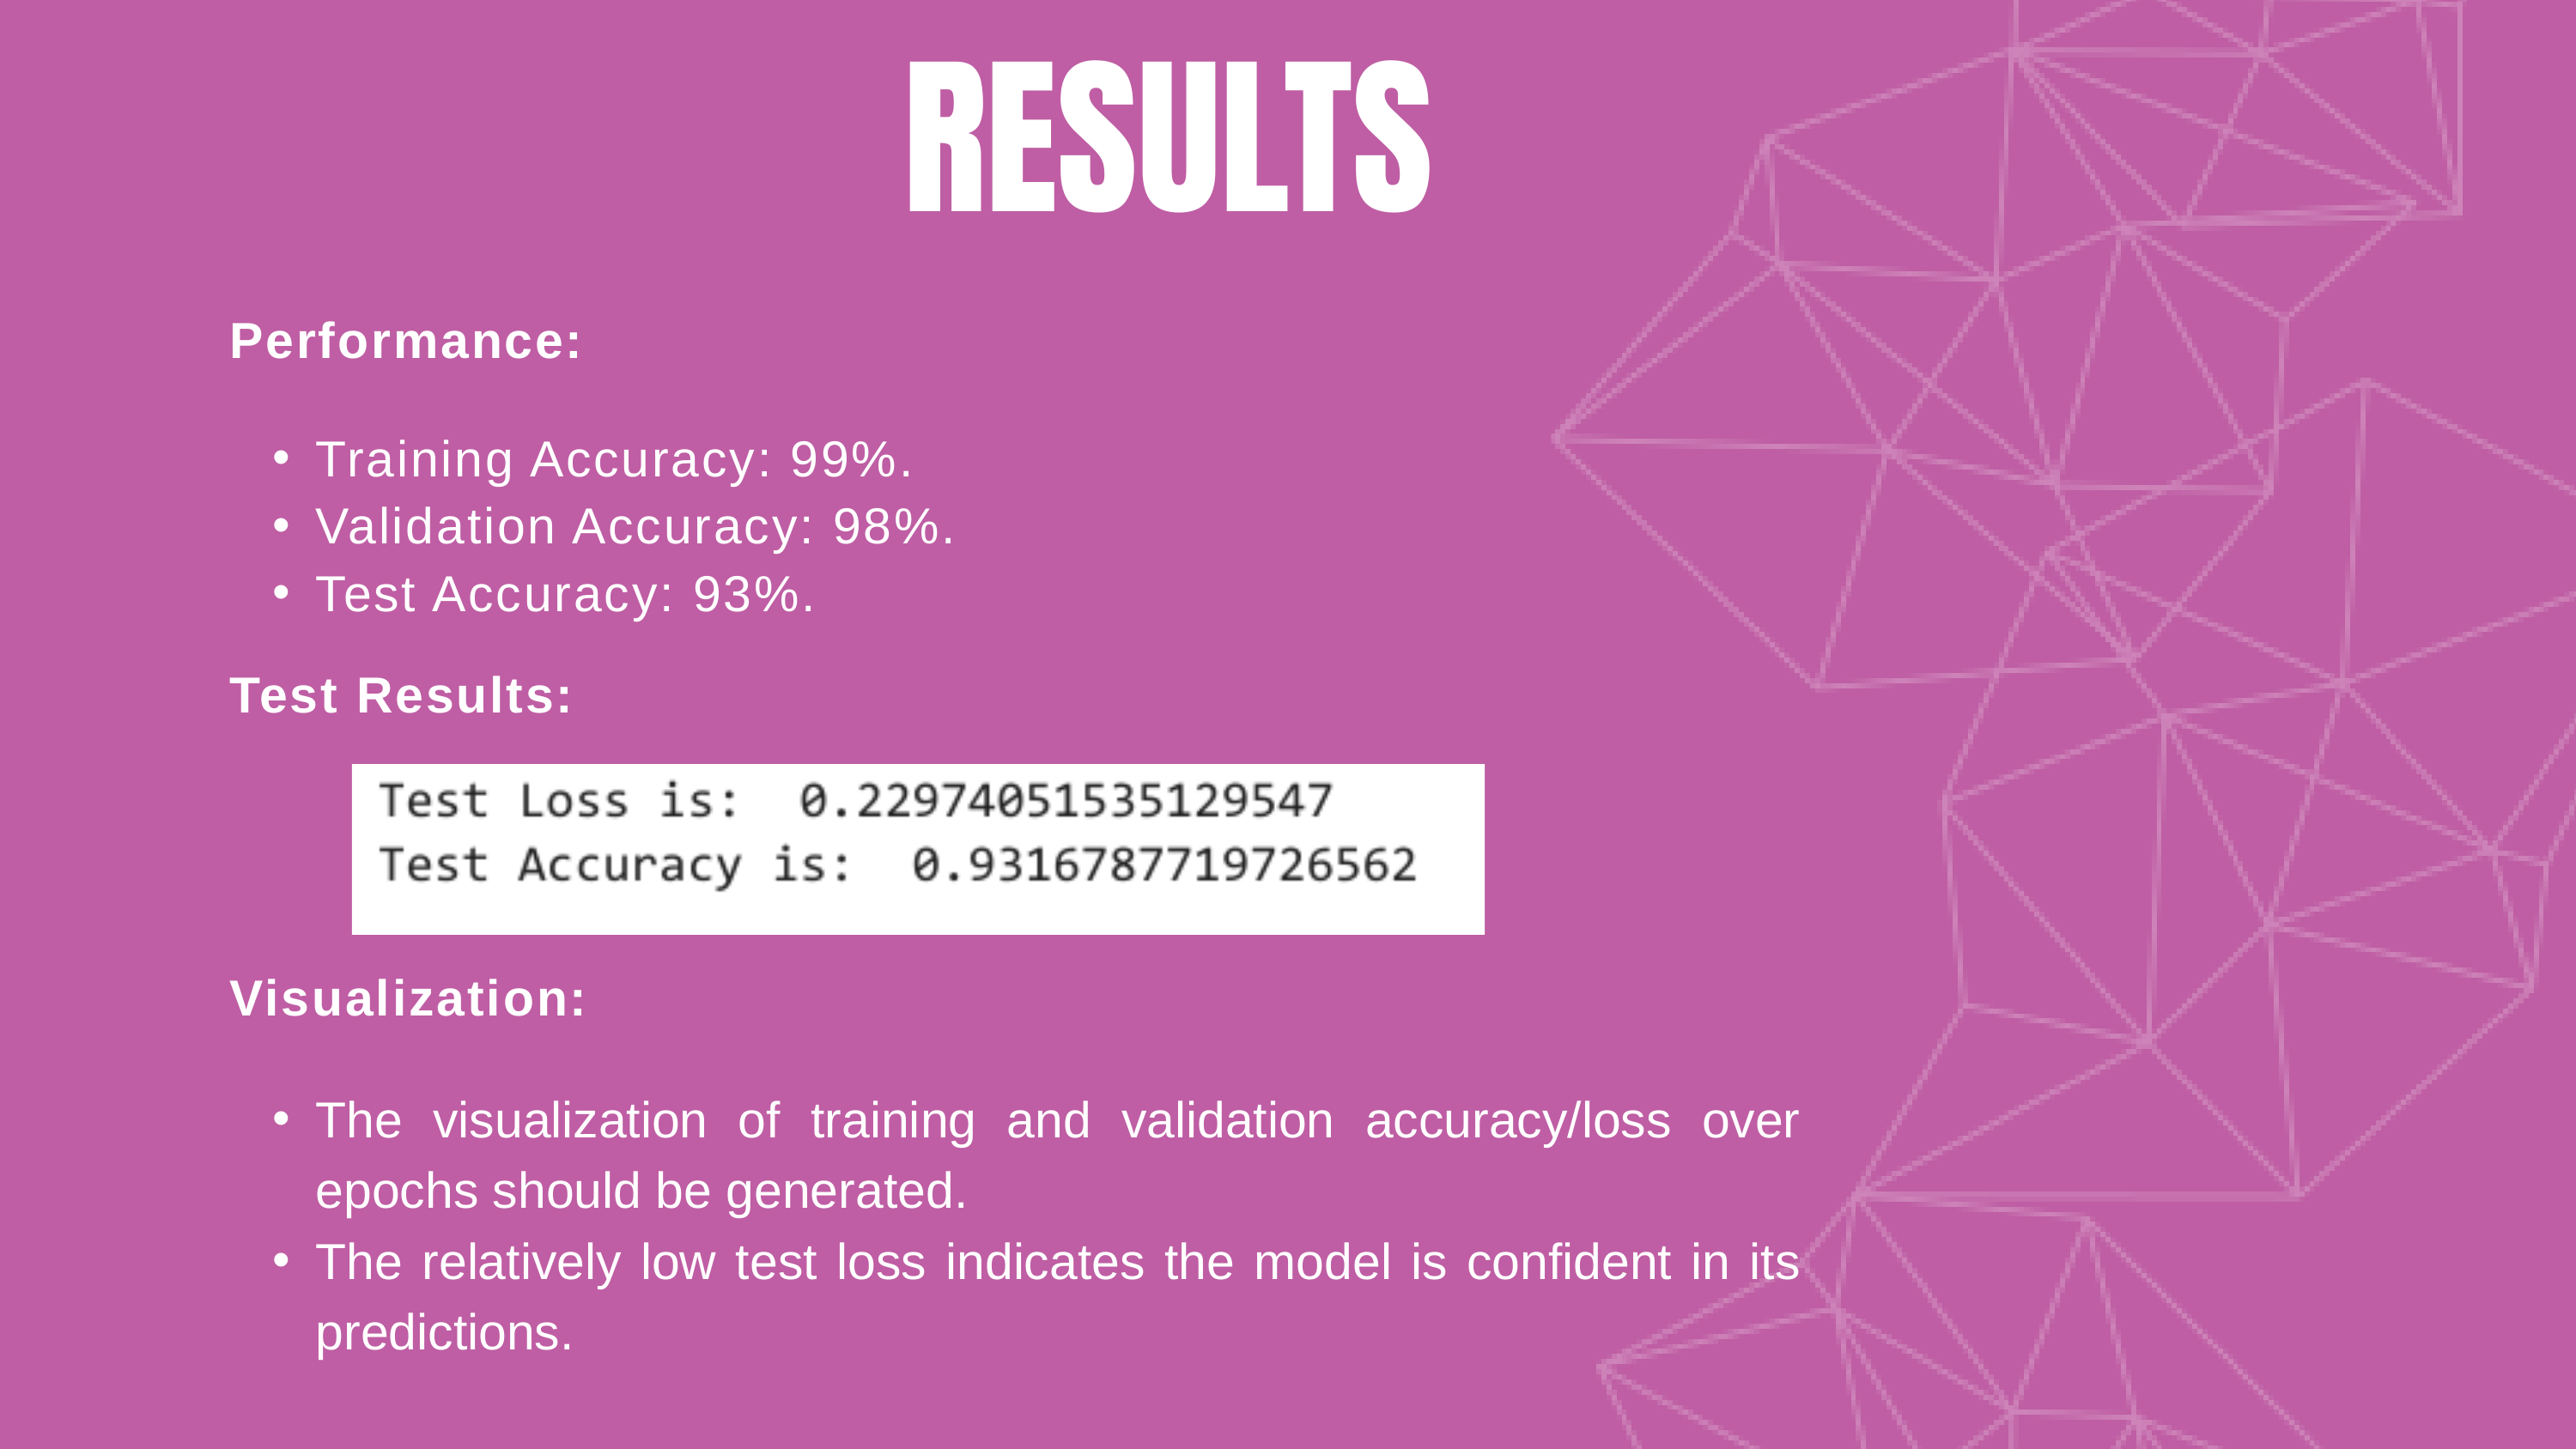

RESULTS
Performance:

Training Accuracy: 99%.
Validation Accuracy: 98%.
Test Accuracy: 93%.

Test Results:

Visualization:

The visualization of training and validation accuracy/loss over epochs should be generated.
The relatively low test loss indicates the model is confident in its predictions.